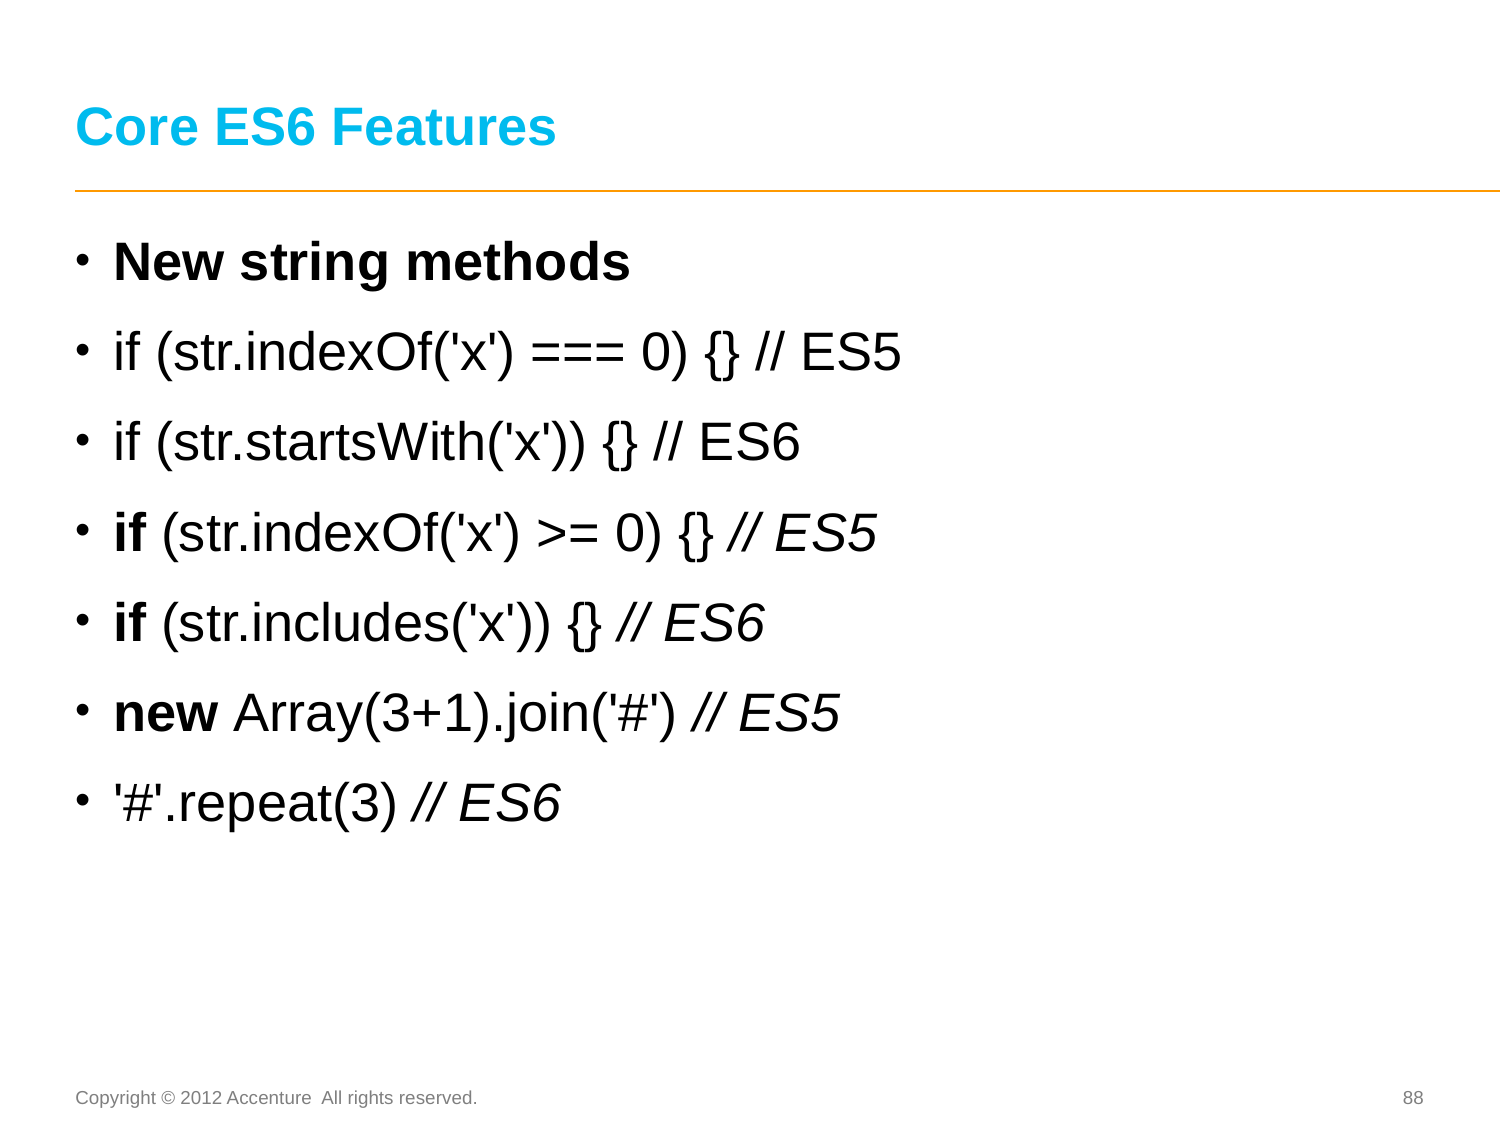

# Core ES6 Features
New string methods
if (str.indexOf('x') === 0) {} // ES5
if (str.startsWith('x')) {} // ES6
if (str.indexOf('x') >= 0) {} // ES5
if (str.includes('x')) {} // ES6
new Array(3+1).join('#') // ES5
'#'.repeat(3) // ES6